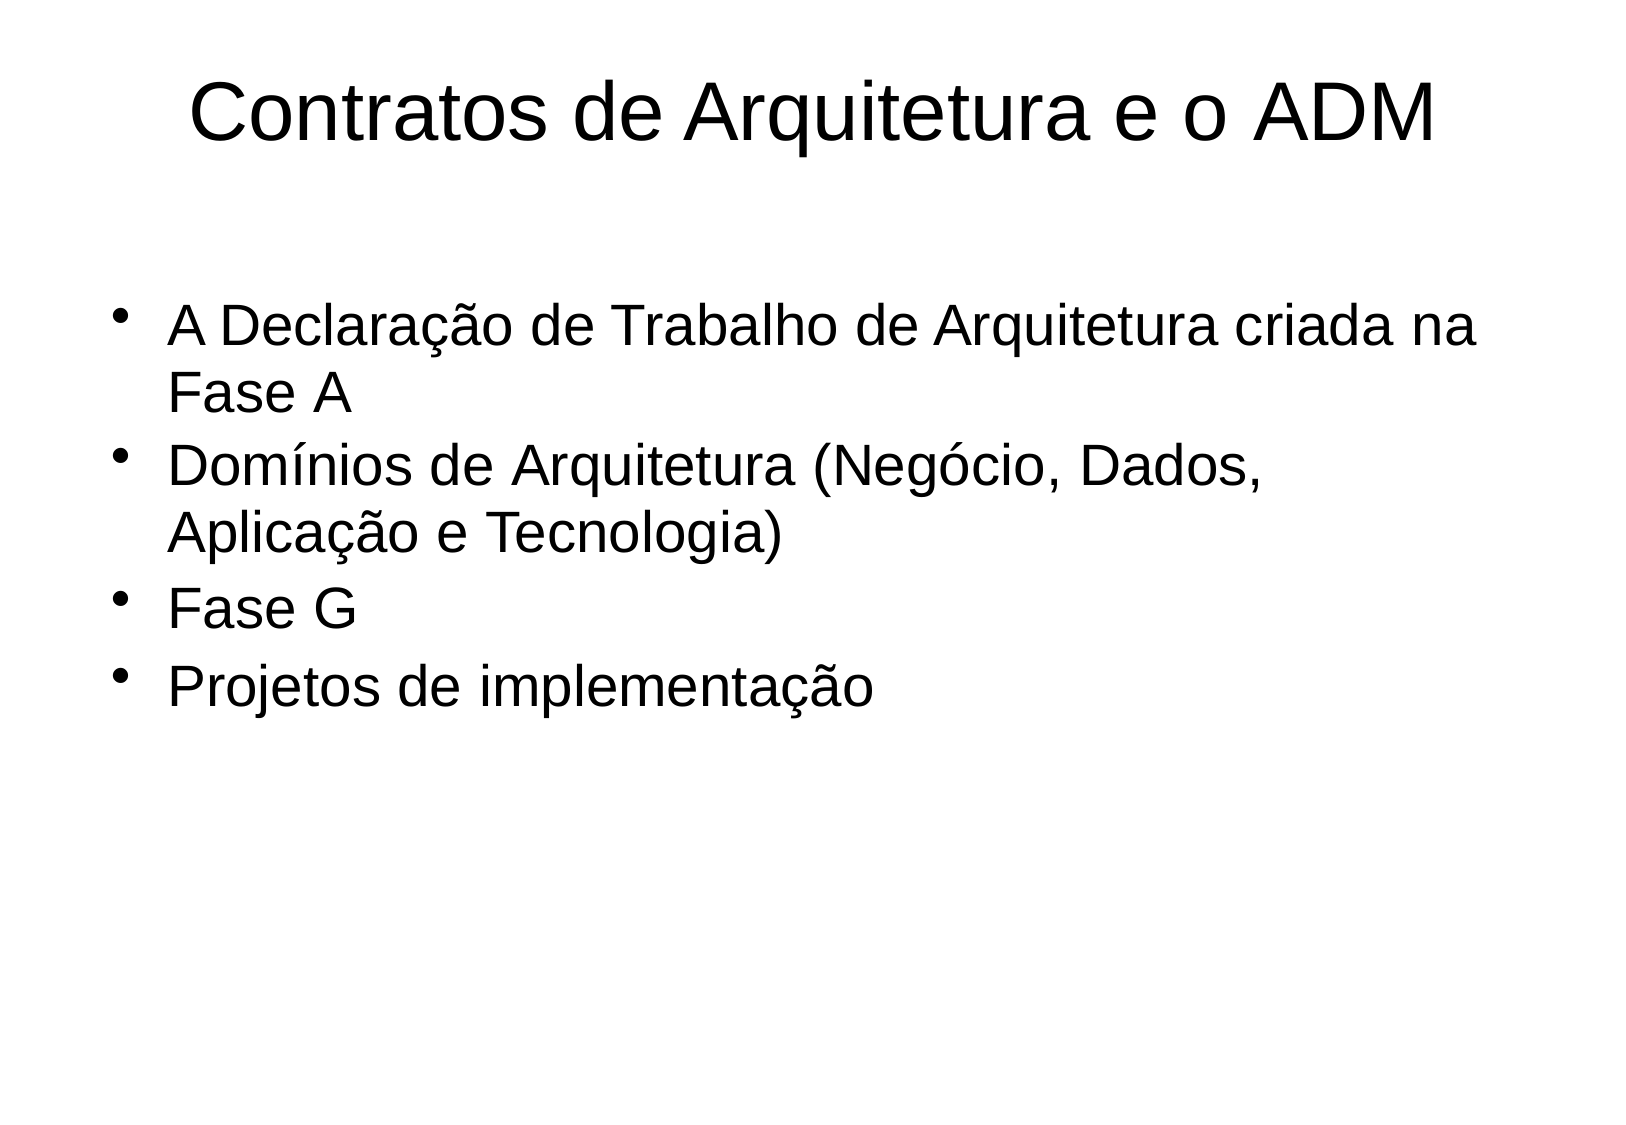

# Contratos de Arquitetura e o ADM
A Declaração de Trabalho de Arquitetura criada na
Fase A
Domínios de Arquitetura (Negócio, Dados,
Aplicação e Tecnologia)
Fase G
Projetos de implementação